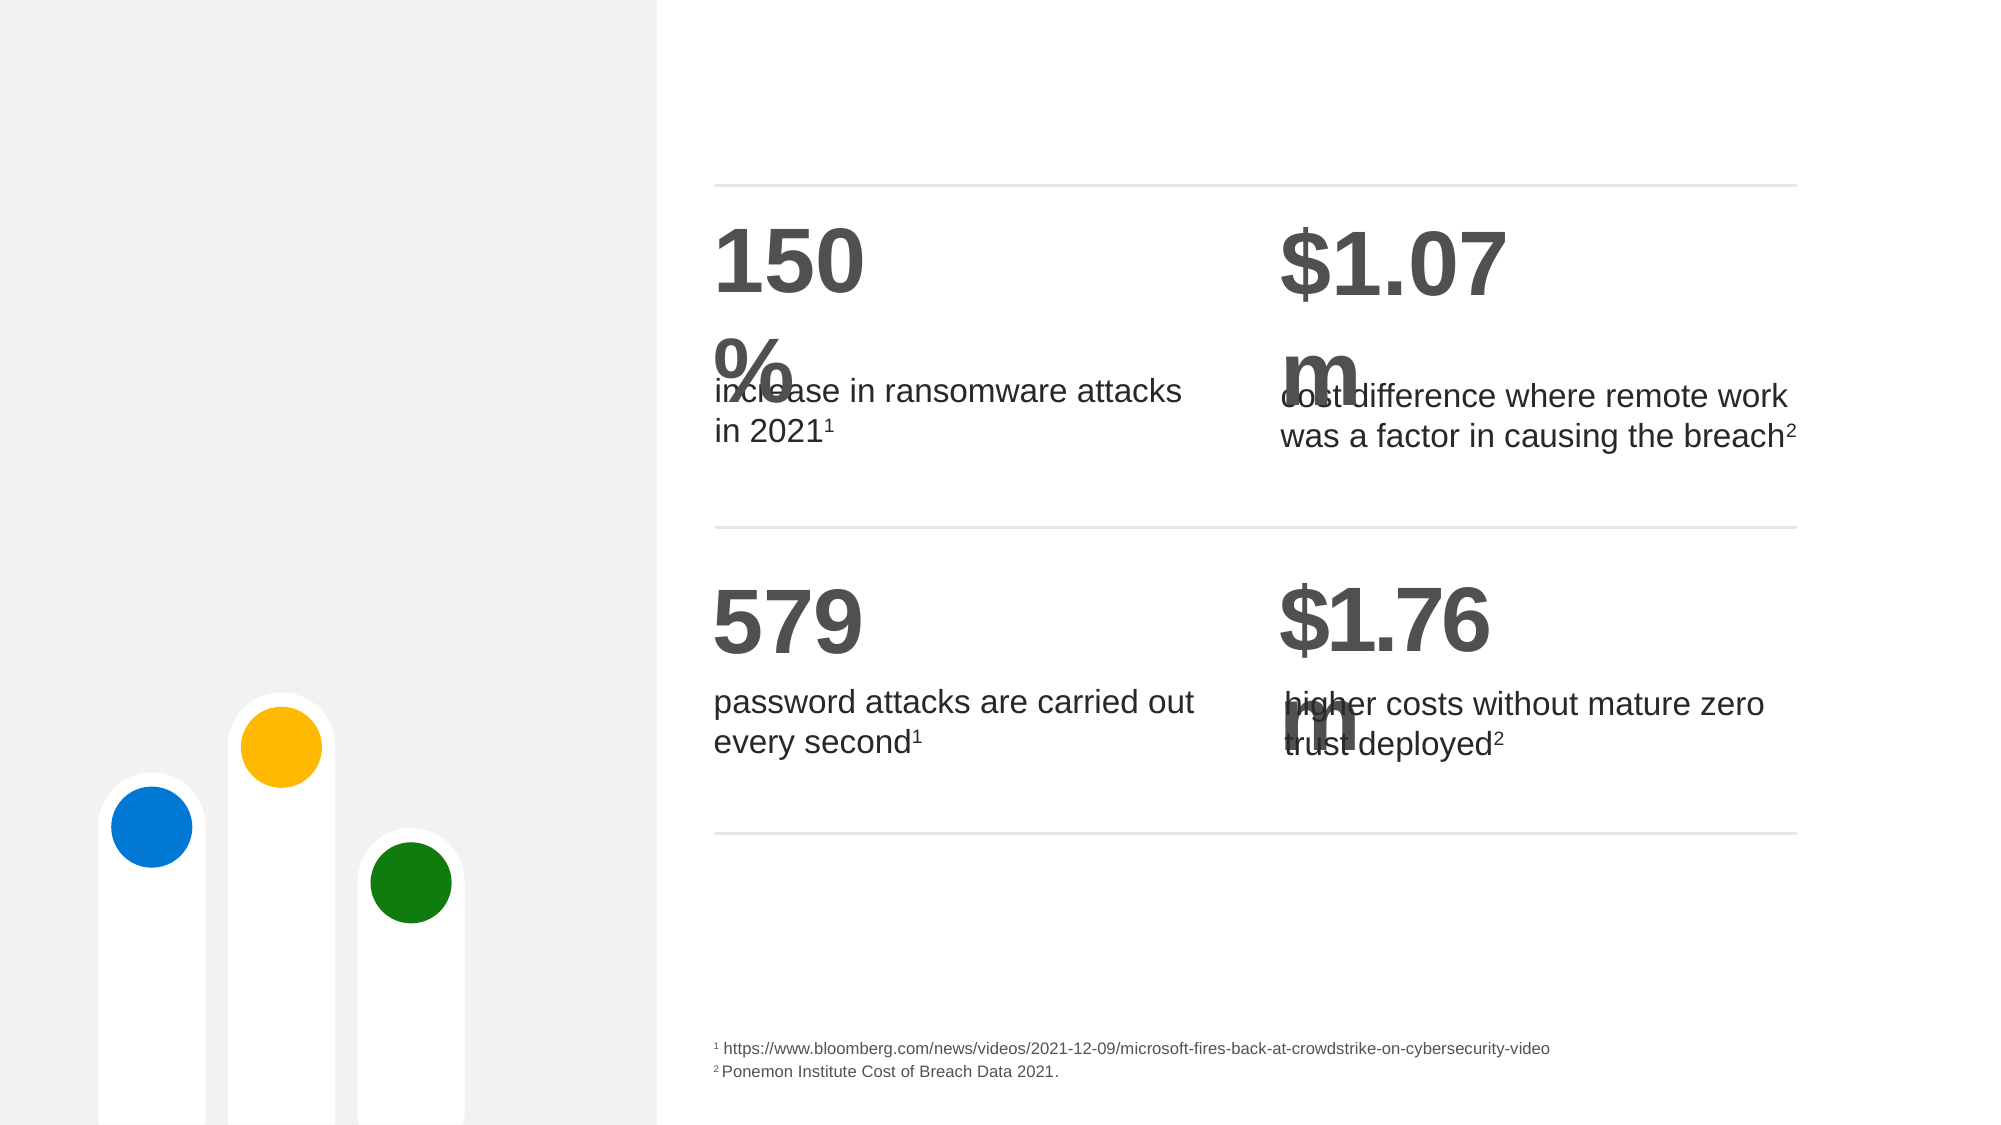

# .
150%
increase in ransomware attacks in 20211
$1.07m
cost difference where remote work
was a factor in causing the breach2
579
password attacks are carried out every second1
$1.76m
higher costs without mature zero trust deployed2
1 https://www.bloomberg.com/news/videos/2021-12-09/microsoft-fires-back-at-crowdstrike-on-cybersecurity-video
2 Ponemon Institute Cost of Breach Data 2021.